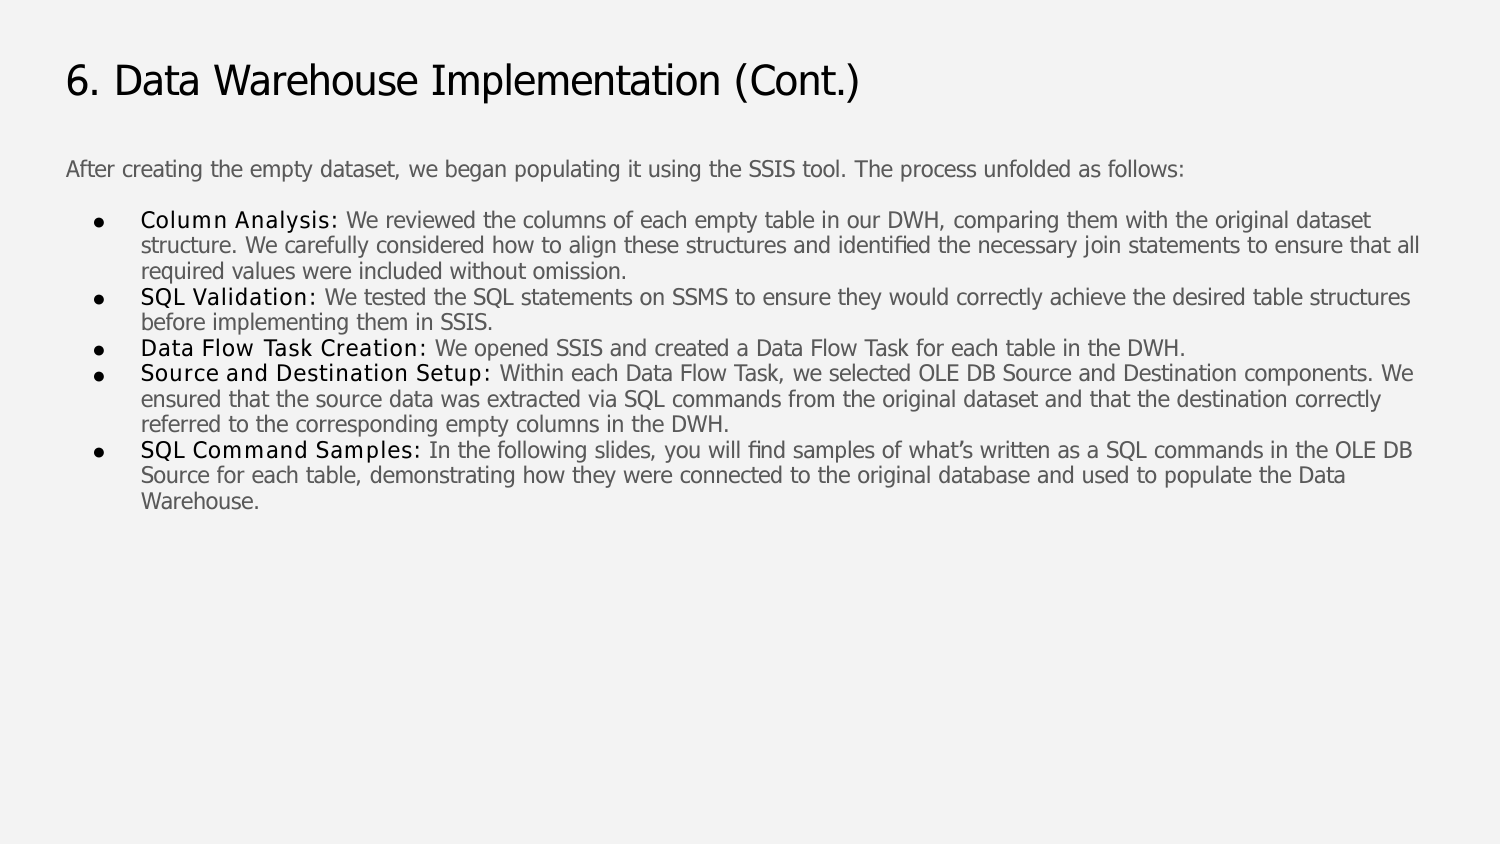

# 6. Data Warehouse Implementation (Cont.)
After creating the empty dataset, we began populating it using the SSIS tool. The process unfolded as follows:
Column Analysis: We reviewed the columns of each empty table in our DWH, comparing them with the original dataset structure. We carefully considered how to align these structures and identified the necessary join statements to ensure that all required values were included without omission.
SQL Validation: We tested the SQL statements on SSMS to ensure they would correctly achieve the desired table structures before implementing them in SSIS.
Data Flow Task Creation: We opened SSIS and created a Data Flow Task for each table in the DWH.
Source and Destination Setup: Within each Data Flow Task, we selected OLE DB Source and Destination components. We ensured that the source data was extracted via SQL commands from the original dataset and that the destination correctly referred to the corresponding empty columns in the DWH.
SQL Command Samples: In the following slides, you will find samples of what’s written as a SQL commands in the OLE DB Source for each table, demonstrating how they were connected to the original database and used to populate the Data Warehouse.